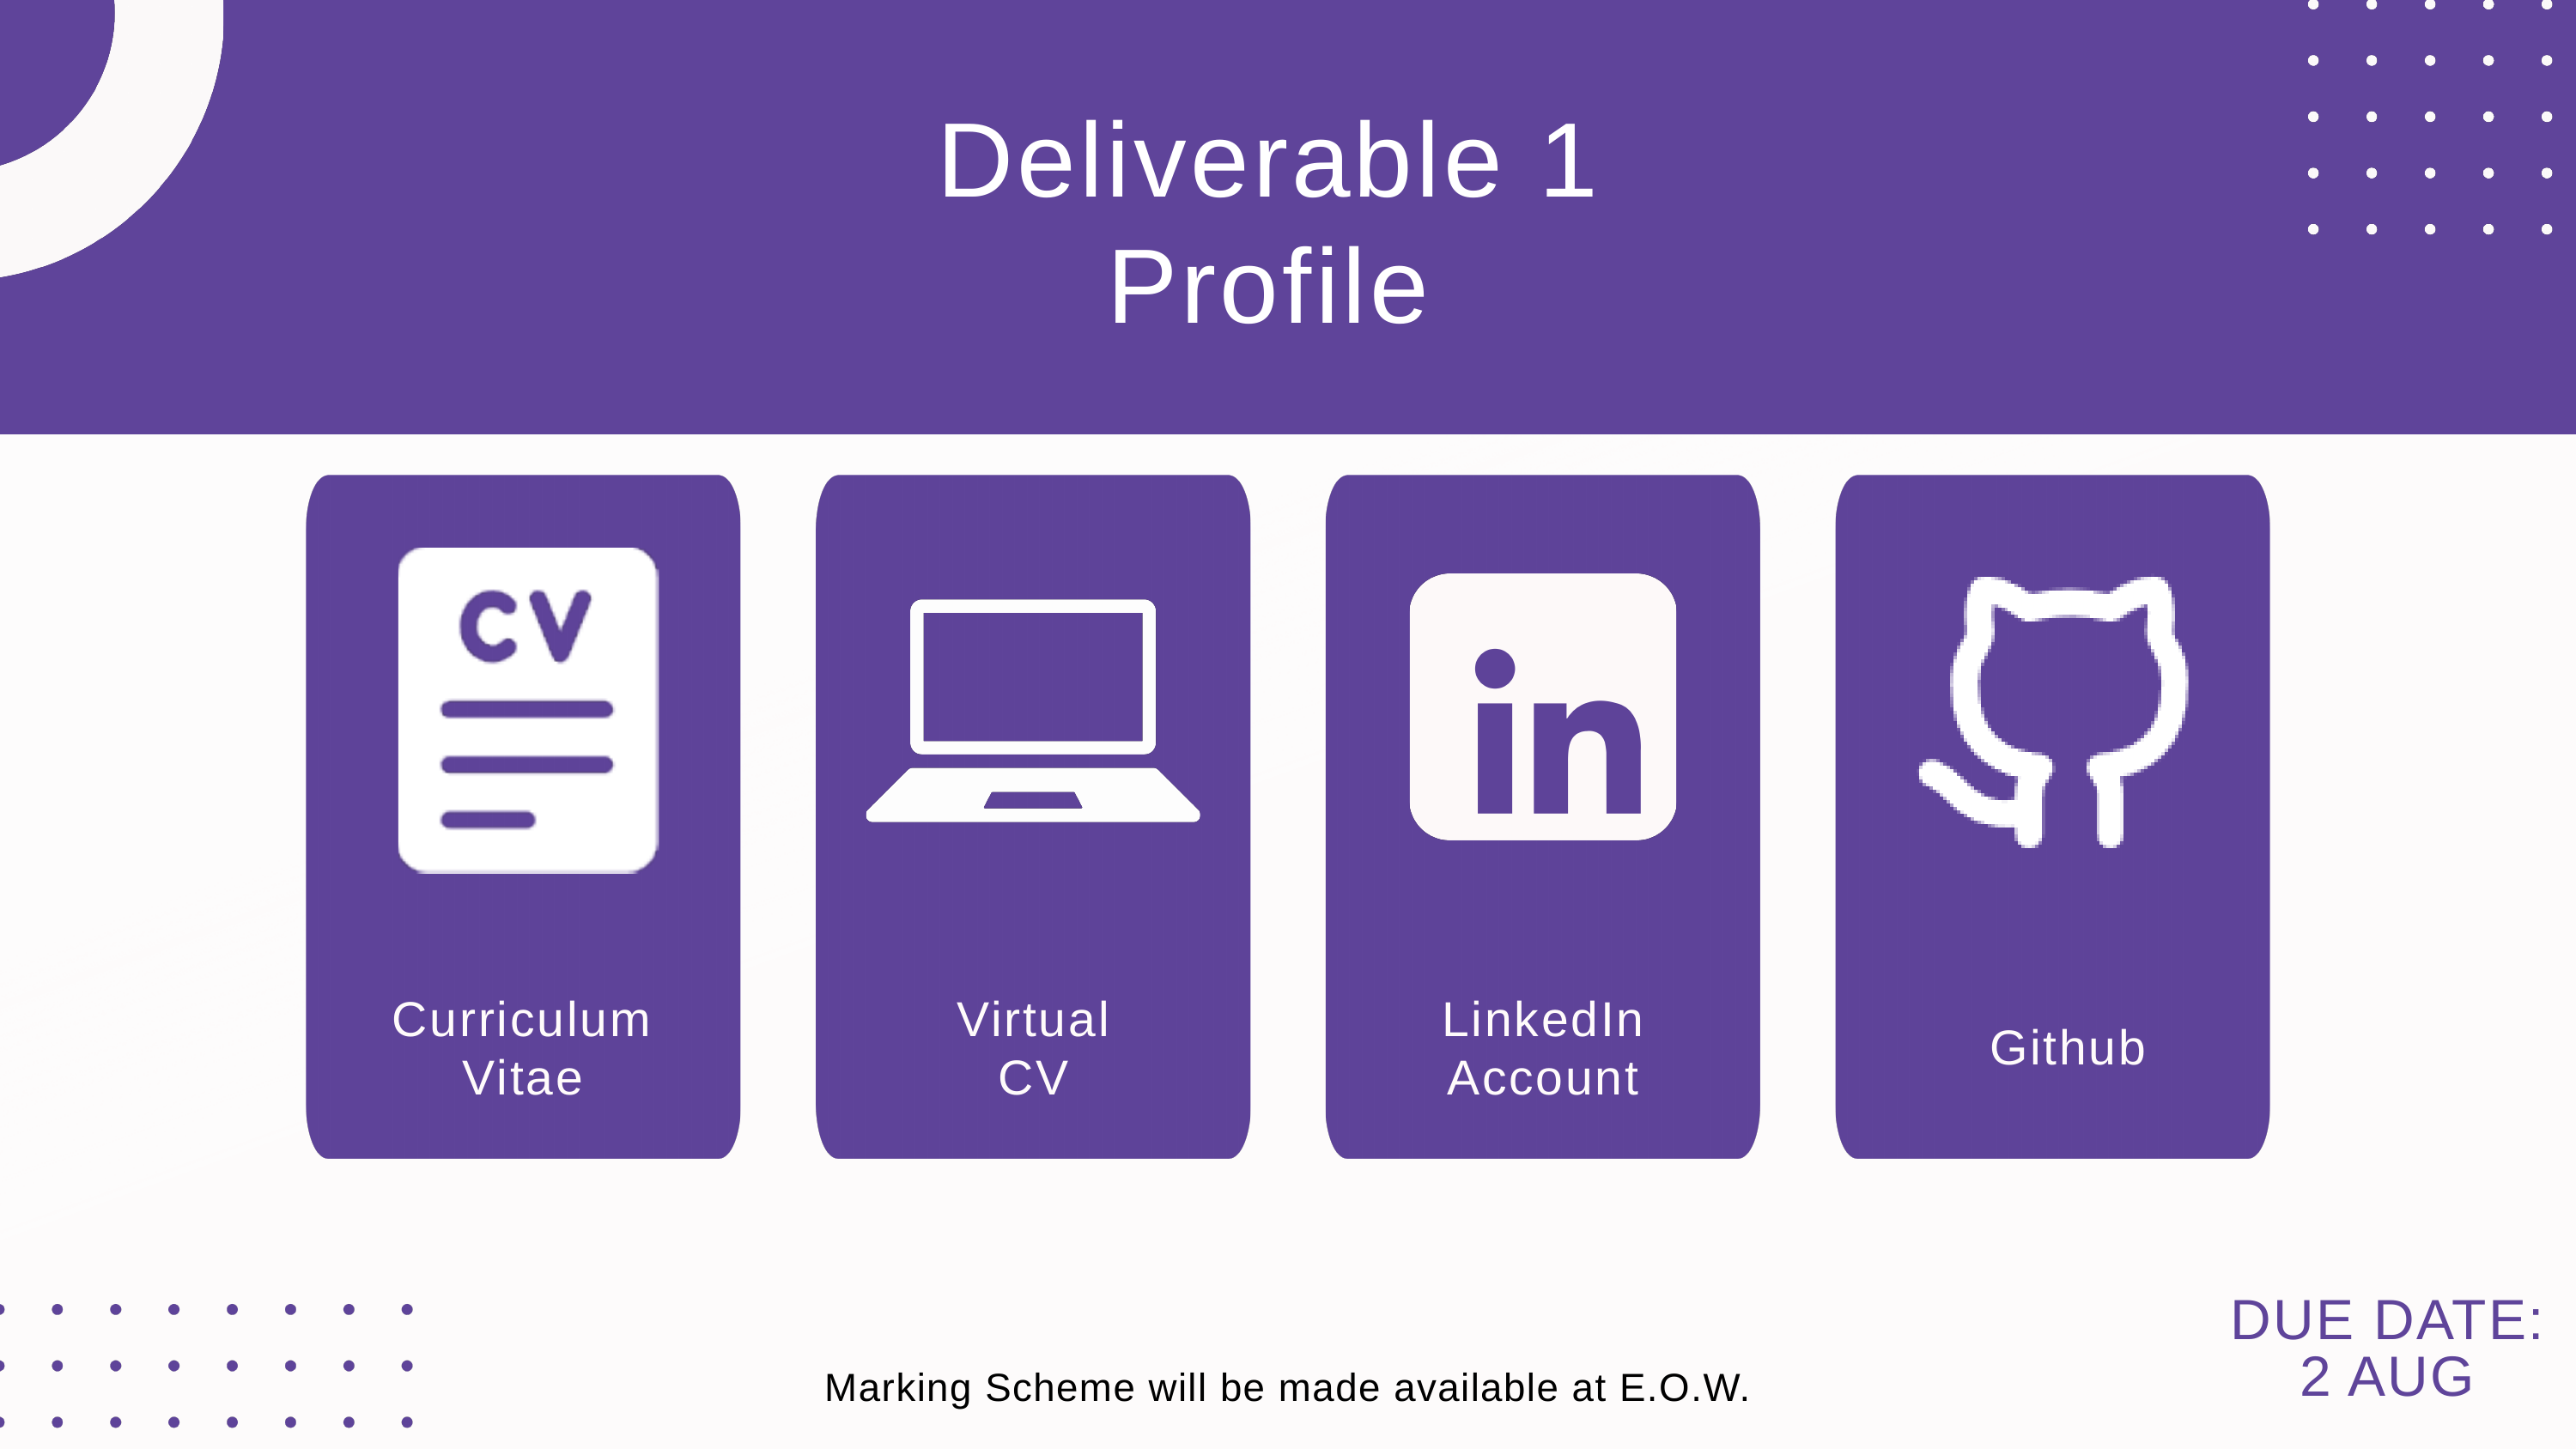

Deliverable 1
Profile

Curriculum Vitae
Virtual
CV
LinkedIn
Account
Github
DUE DATE:
2 AUG

Marking Scheme will be made available at E.O.W.